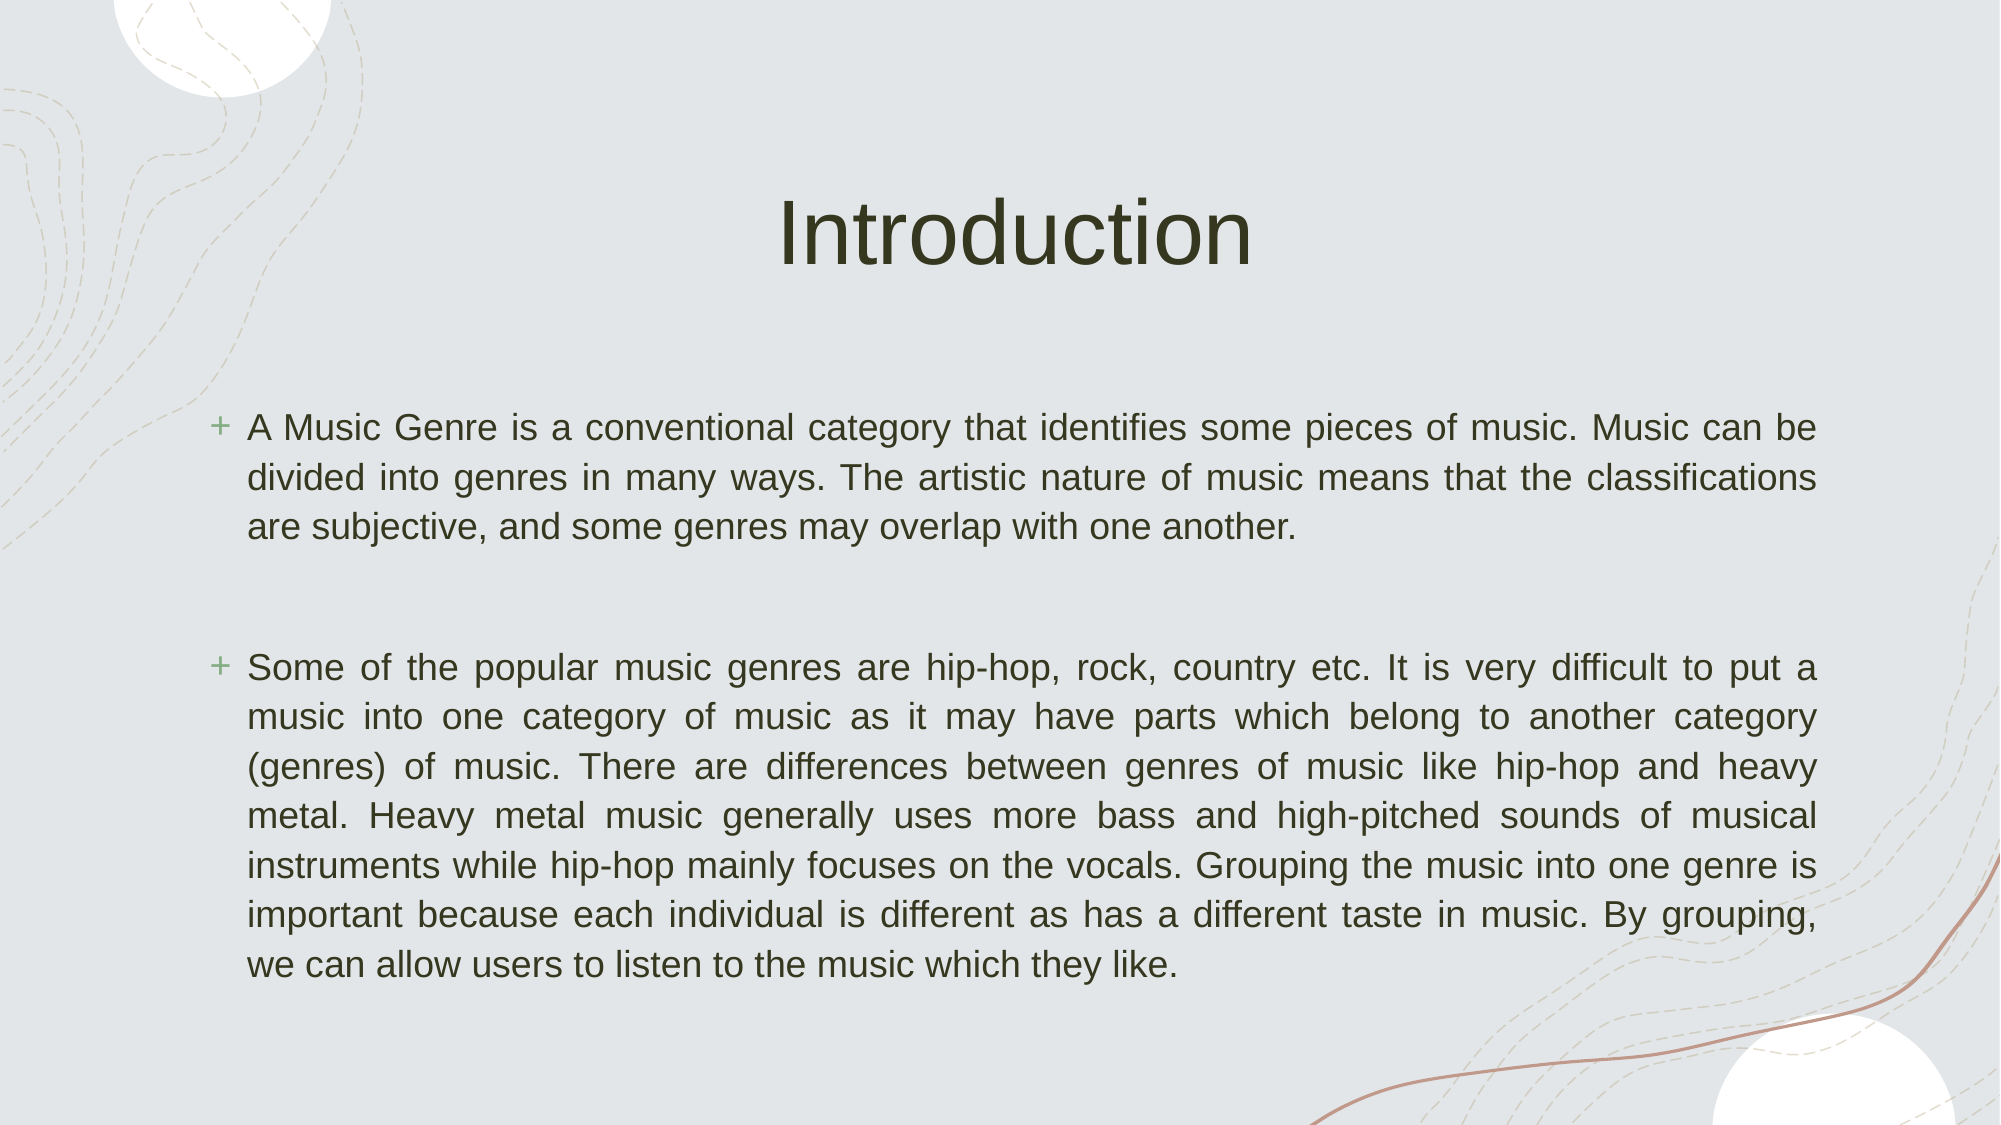

# Introduction
A Music Genre is a conventional category that identifies some pieces of music. Music can be divided into genres in many ways. The artistic nature of music means that the classifications are subjective, and some genres may overlap with one another.

Some of the popular music genres are hip-hop, rock, country etc. It is very difficult to put a music into one category of music as it may have parts which belong to another category (genres) of music. There are differences between genres of music like hip-hop and heavy metal. Heavy metal music generally uses more bass and high-pitched sounds of musical instruments while hip-hop mainly focuses on the vocals. Grouping the music into one genre is important because each individual is different as has a different taste in music. By grouping, we can allow users to listen to the music which they like.